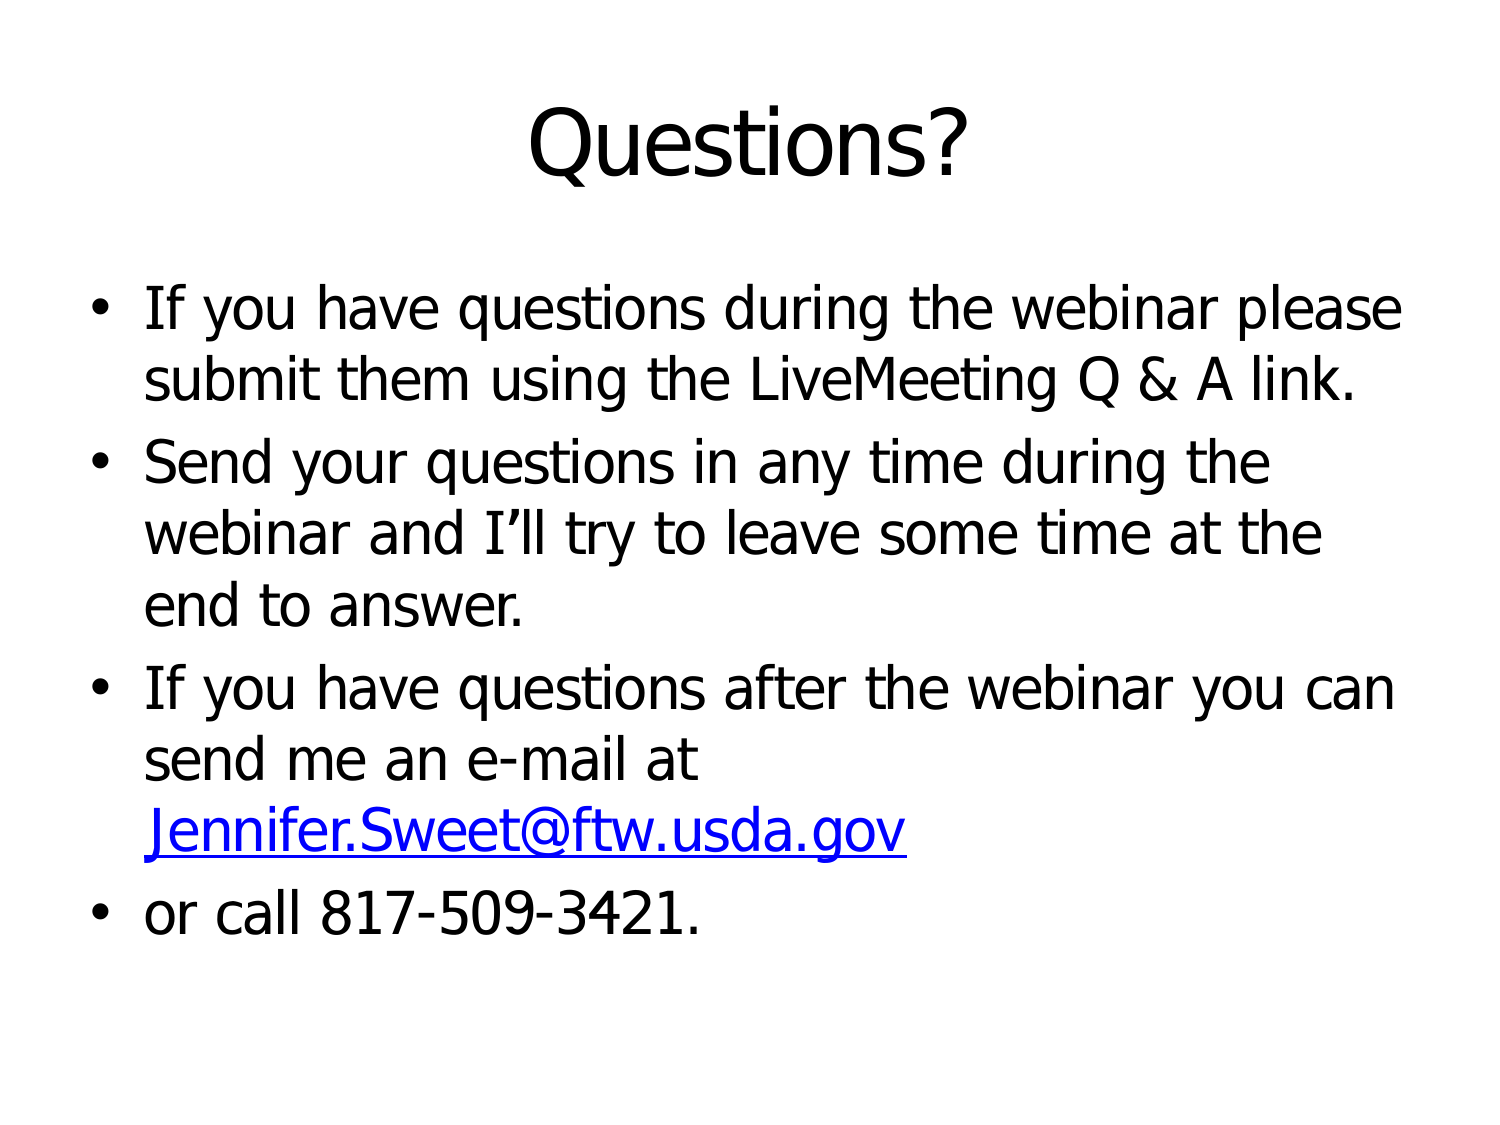

# Questions?
If you have questions during the webinar please submit them using the LiveMeeting Q & A link.
Send your questions in any time during the webinar and I’ll try to leave some time at the end to answer.
If you have questions after the webinar you can send me an e-mail at Jennifer.Sweet@ftw.usda.gov
or call 817-509-3421.